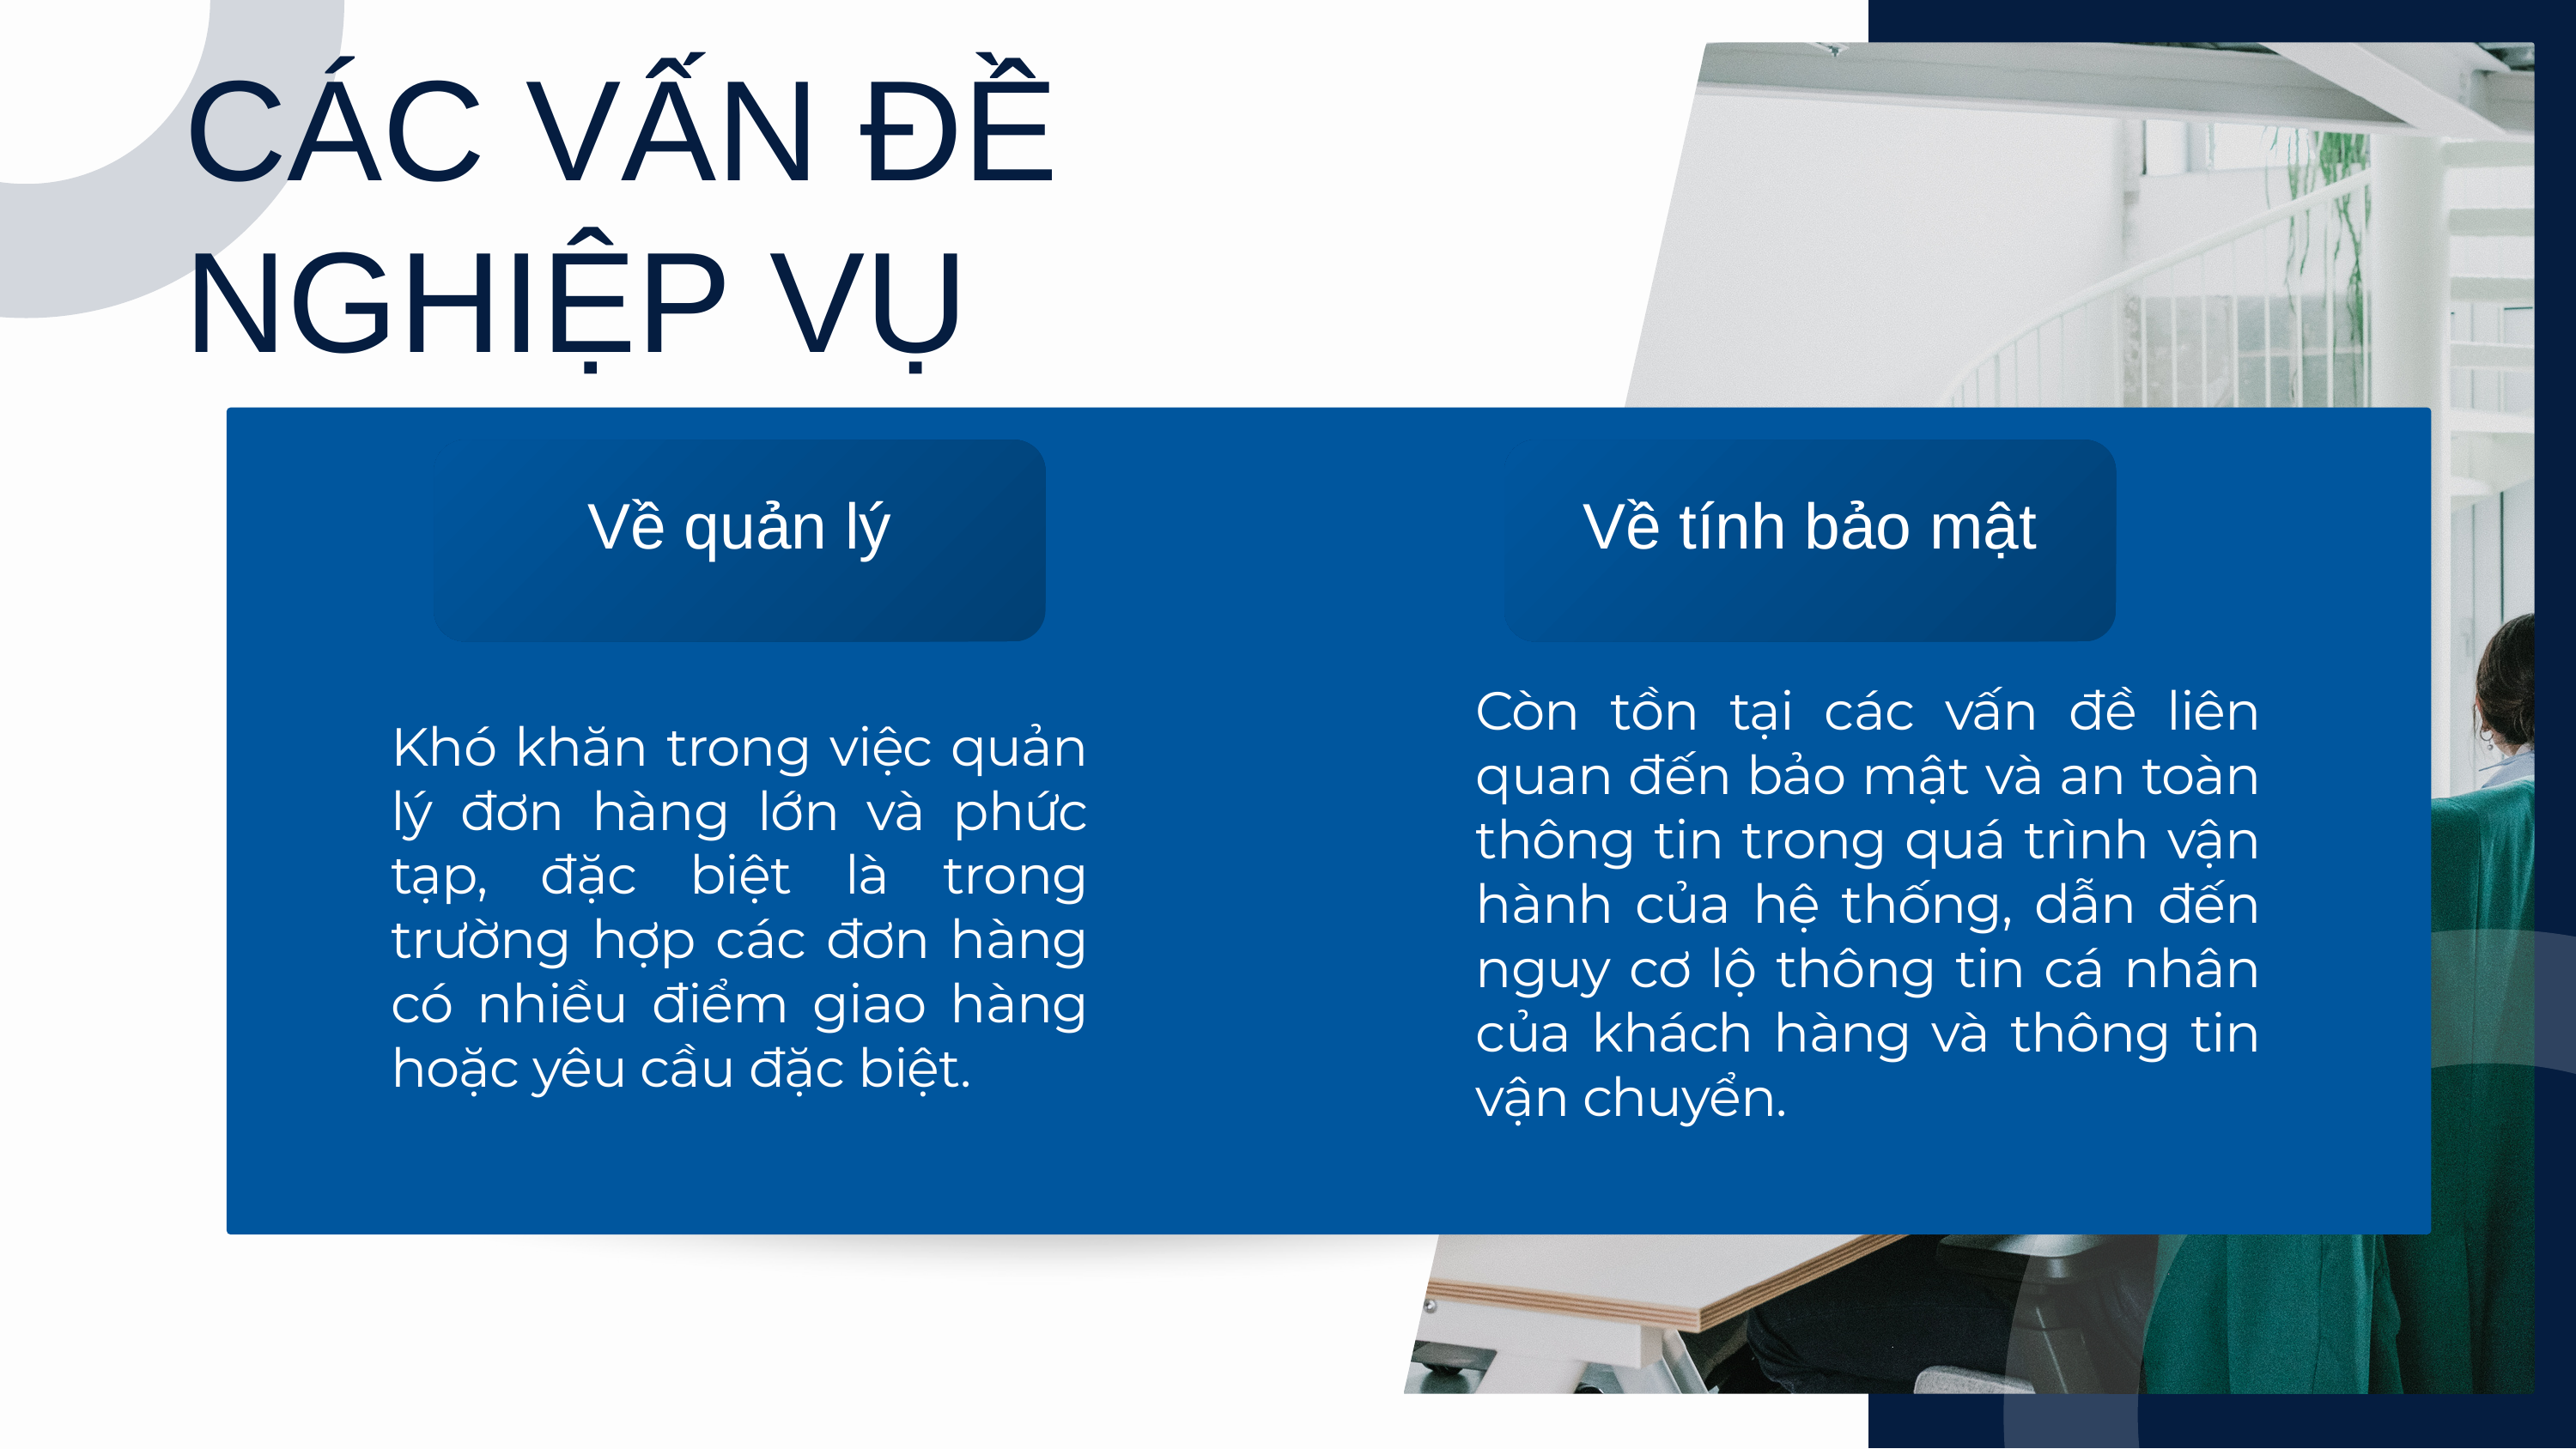

CÁC VẤN ĐỀ NGHIỆP VỤ

Về quản lý

Về tính bảo mật
Còn tồn tại các vấn đề liên quan đến bảo mật và an toàn thông tin trong quá trình vận hành của hệ thống, dẫn đến nguy cơ lộ thông tin cá nhân của khách hàng và thông tin vận chuyển.

Khó khăn trong việc quản lý đơn hàng lớn và phức tạp, đặc biệt là trong trường hợp các đơn hàng có nhiều điểm giao hàng hoặc yêu cầu đặc biệt.